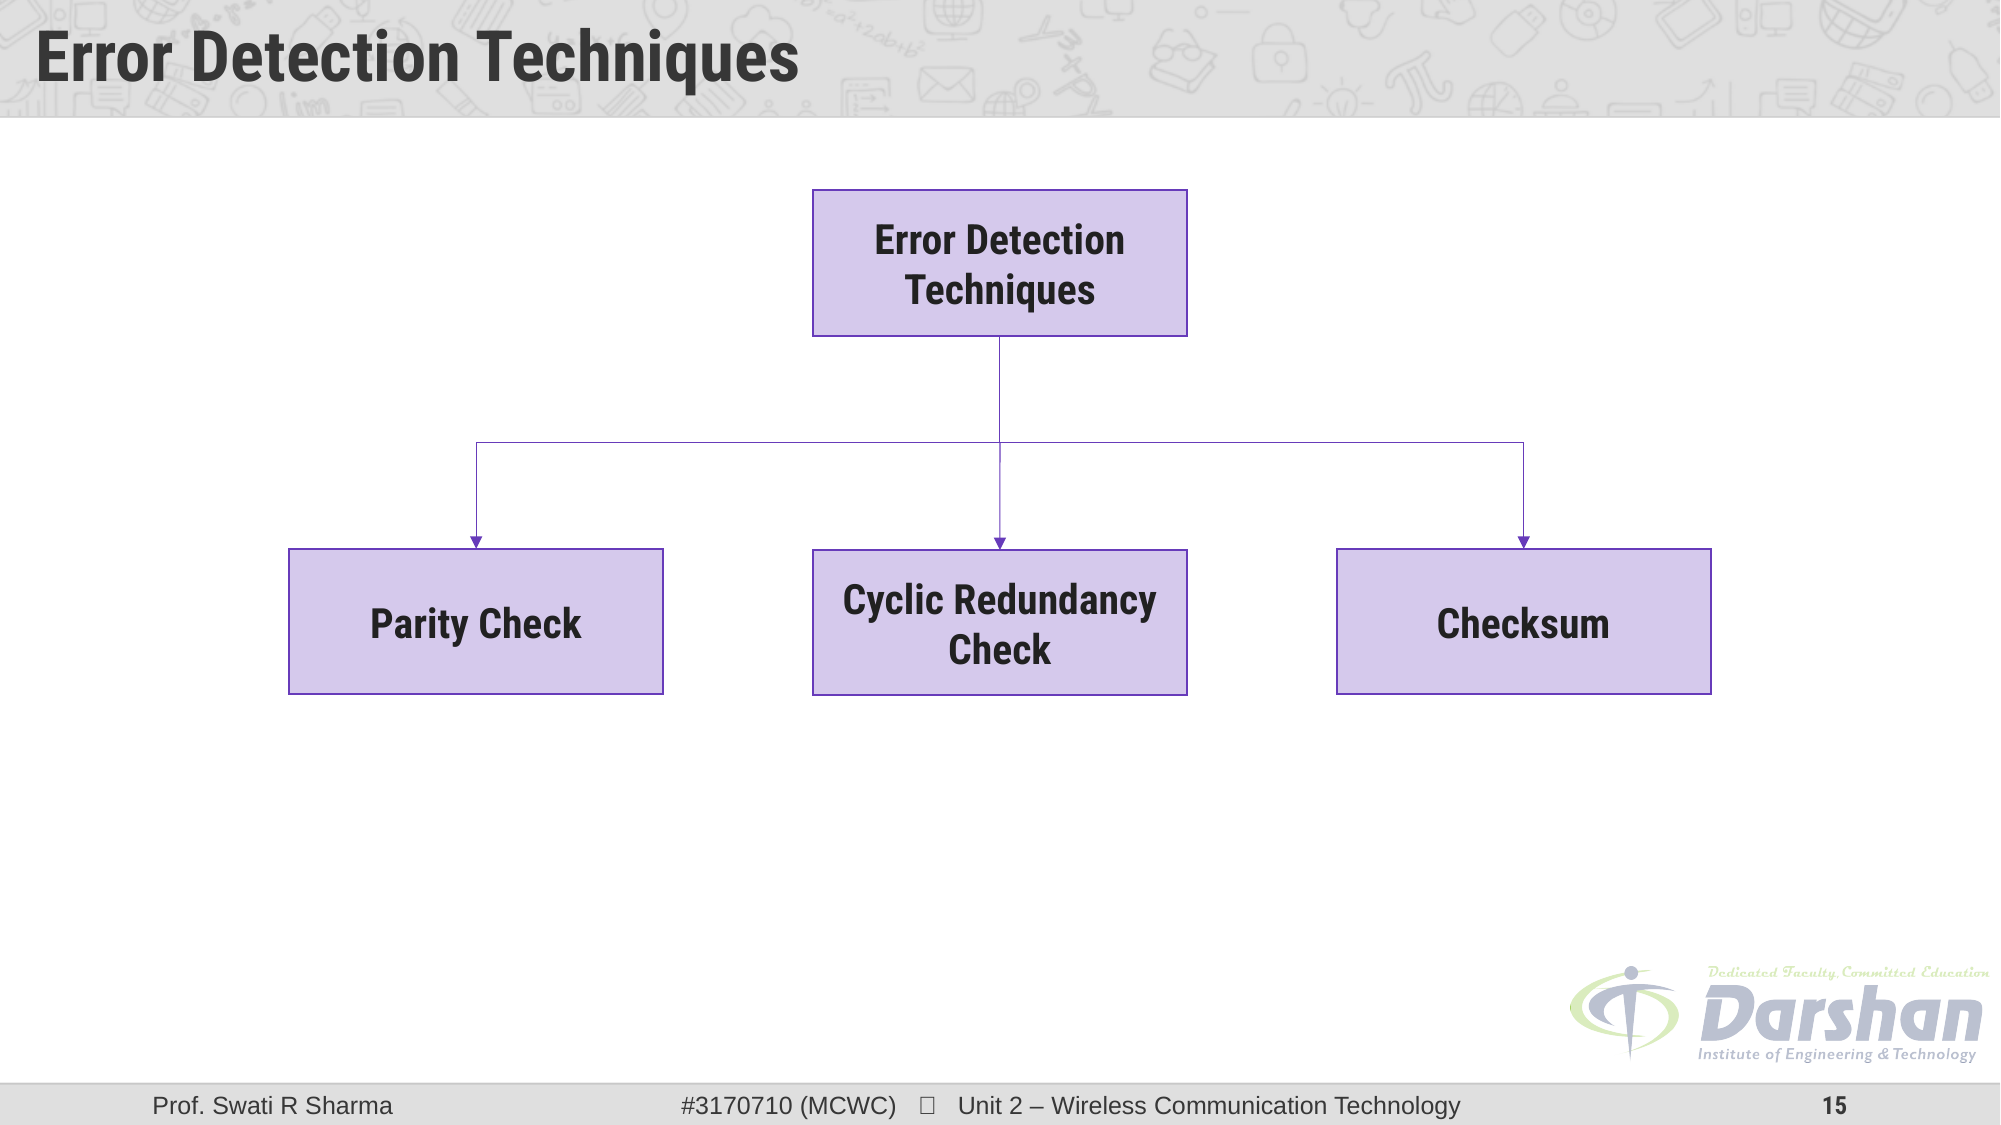

# Error Detection Techniques
Error Detection Techniques
Parity Check
Checksum
Cyclic Redundancy Check